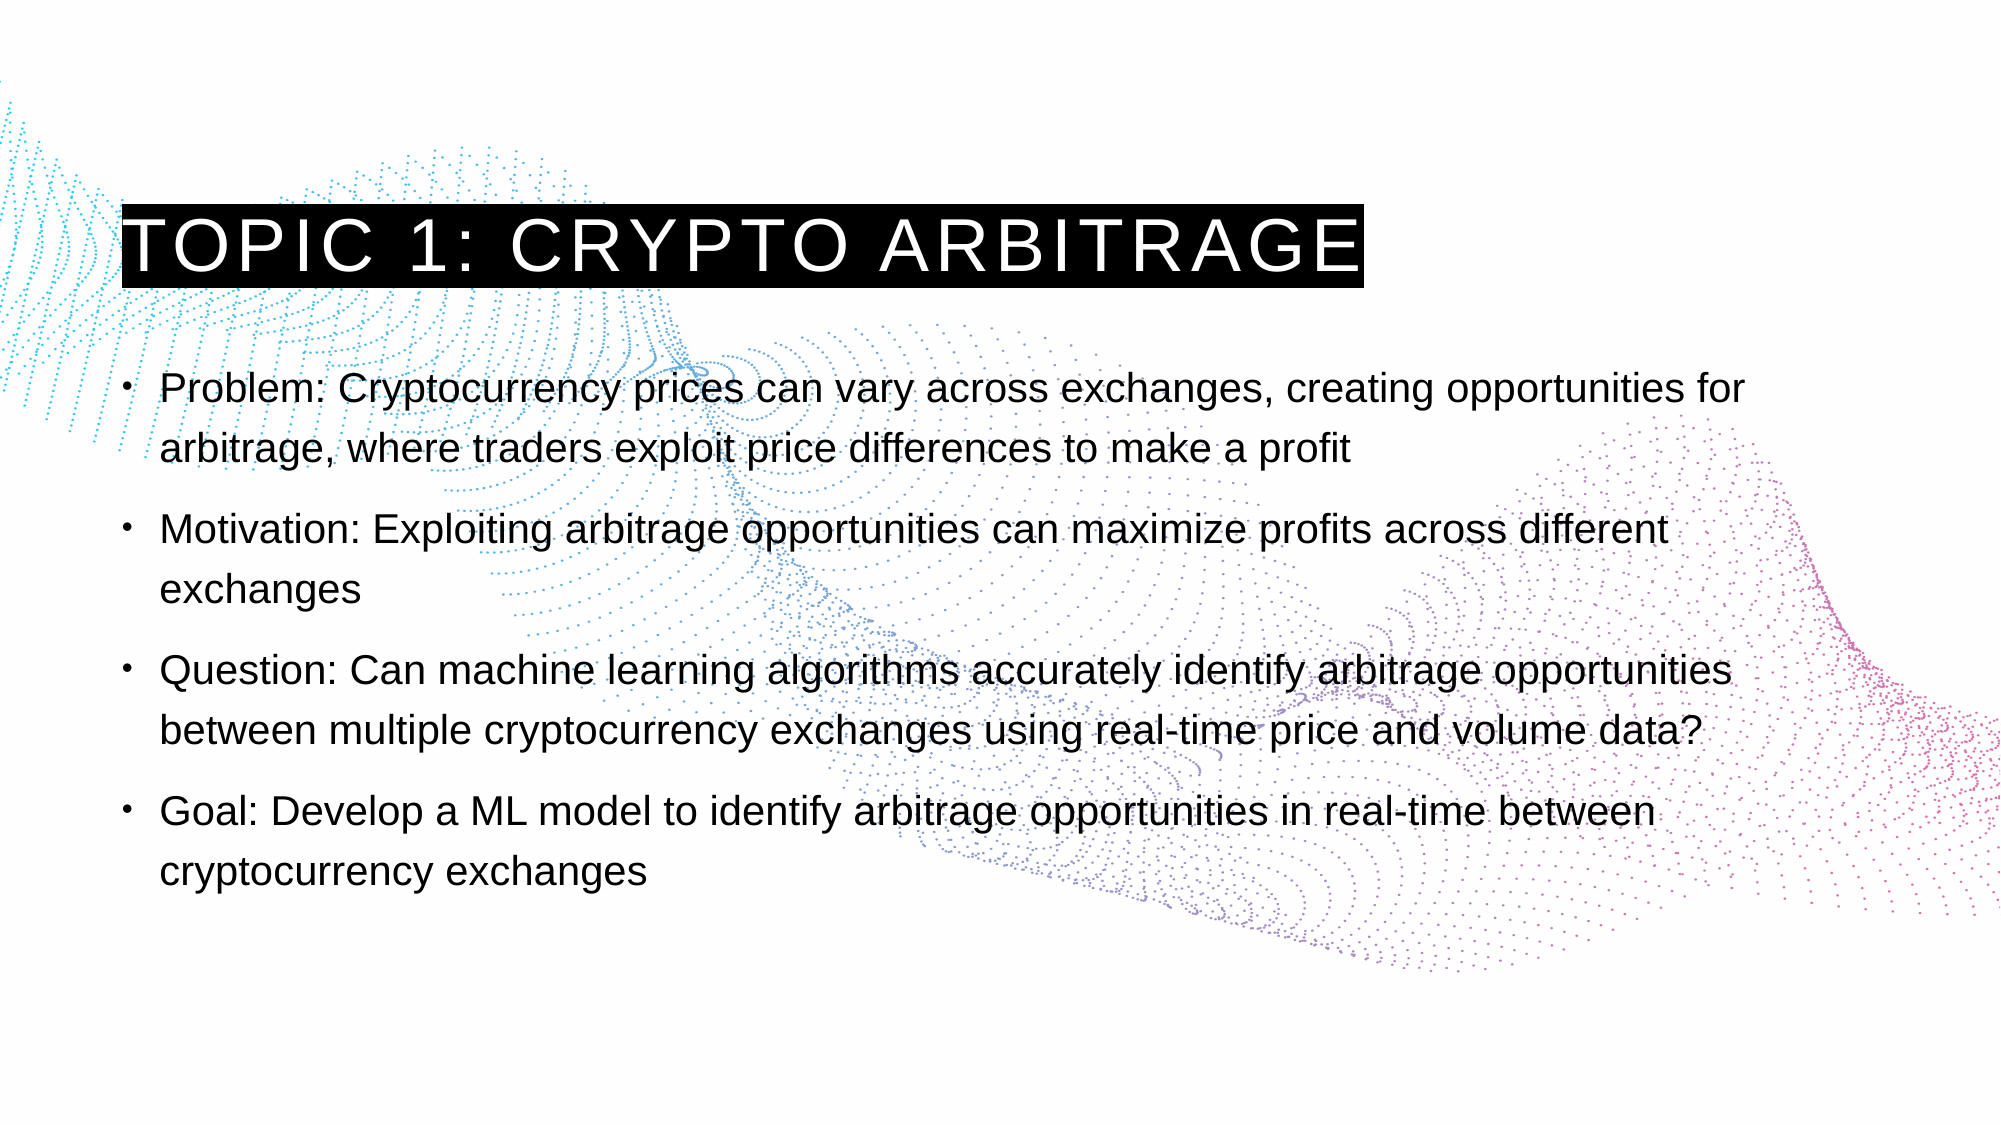

# Topic 1: crypto arbitrage
Problem: Cryptocurrency prices can vary across exchanges, creating opportunities for arbitrage, where traders exploit price differences to make a profit
Motivation: Exploiting arbitrage opportunities can maximize profits across different exchanges
Question: Can machine learning algorithms accurately identify arbitrage opportunities between multiple cryptocurrency exchanges using real-time price and volume data?
Goal: Develop a ML model to identify arbitrage opportunities in real-time between cryptocurrency exchanges